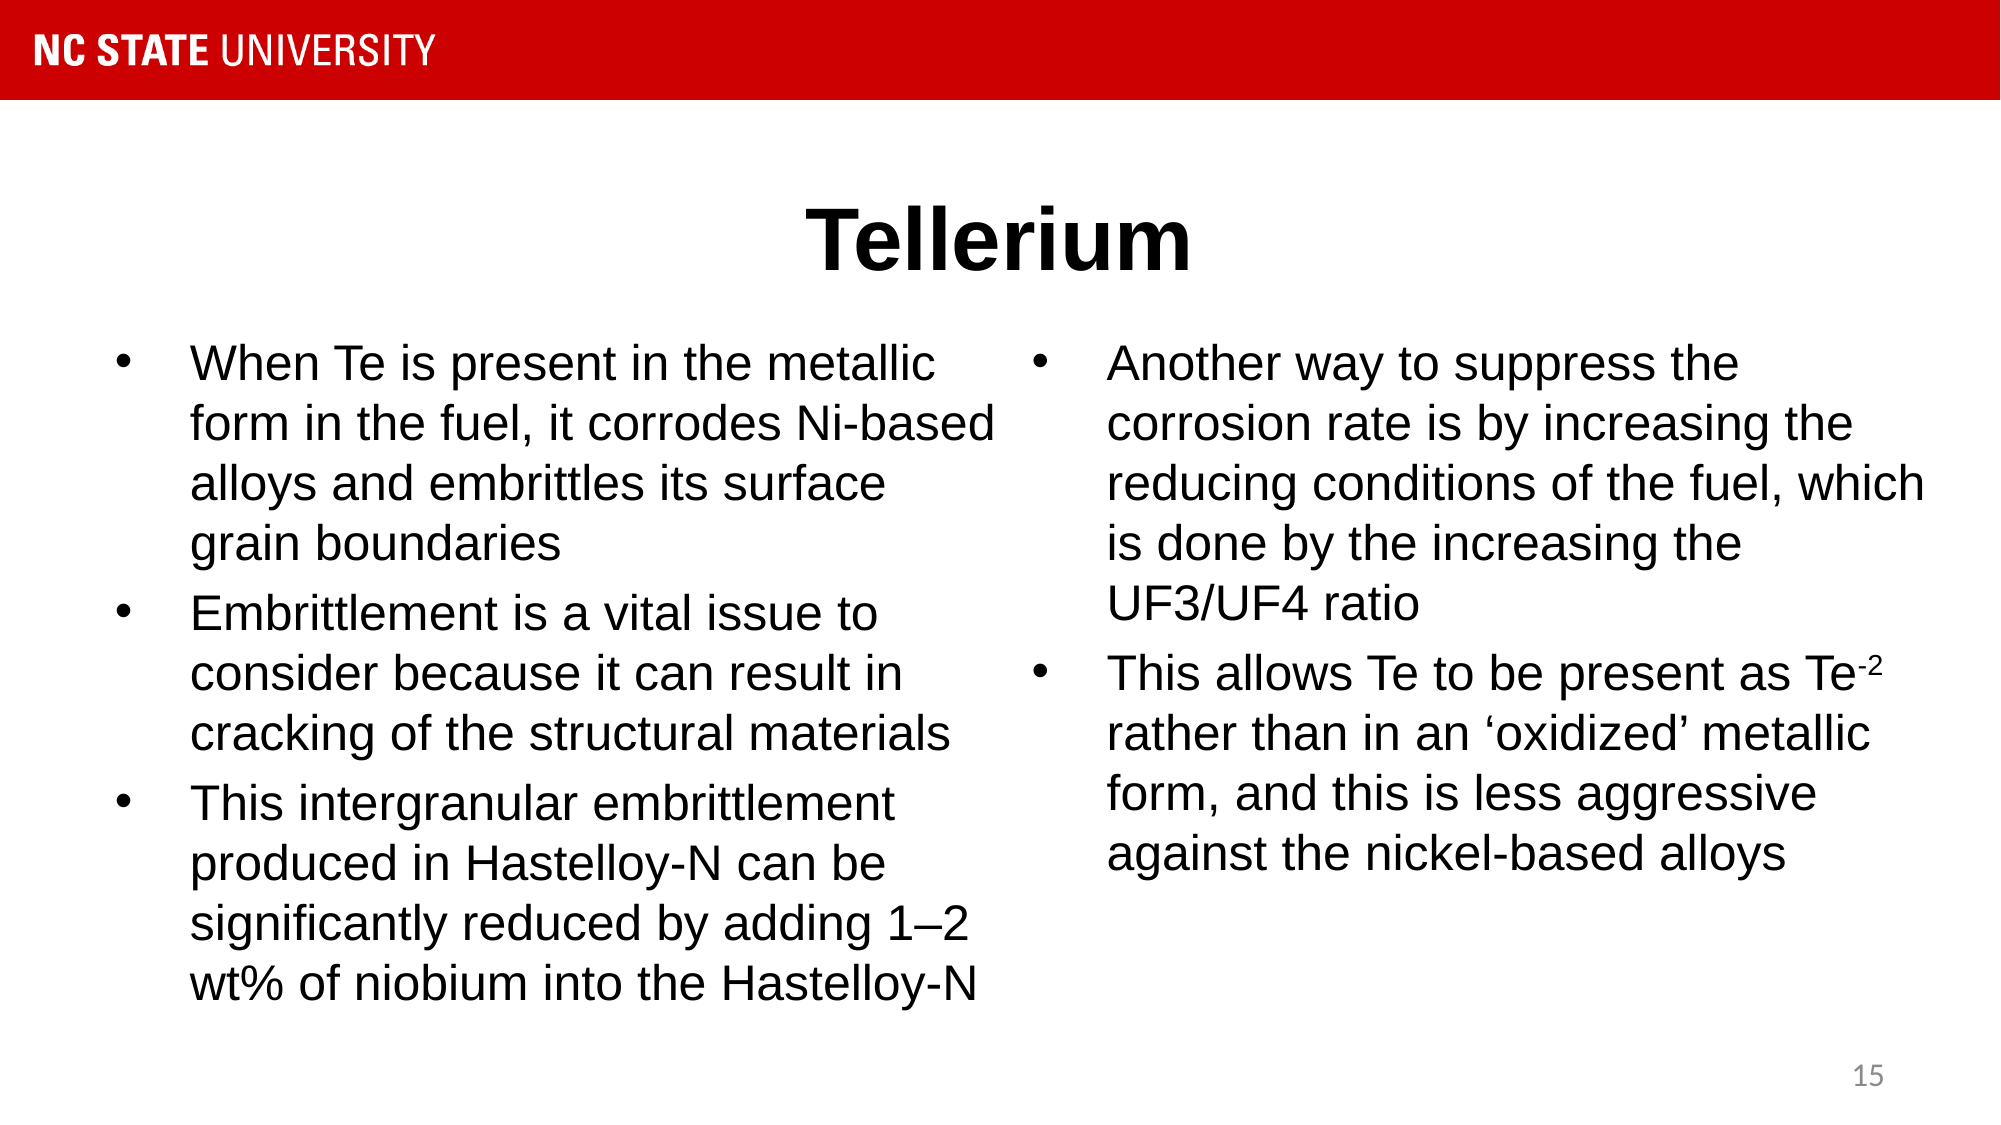

# Tellerium
When Te is present in the metallic form in the fuel, it corrodes Ni-based alloys and embrittles its surface grain boundaries
Embrittlement is a vital issue to consider because it can result in cracking of the structural materials
This intergranular embrittlement produced in Hastelloy-N can be significantly reduced by adding 1–2 wt% of niobium into the Hastelloy-N

Another way to suppress the corrosion rate is by increasing the reducing conditions of the fuel, which is done by the increasing the UF3/UF4 ratio
This allows Te to be present as Te-2 rather than in an ‘oxidized’ metallic form, and this is less aggressive against the nickel-based alloys
15